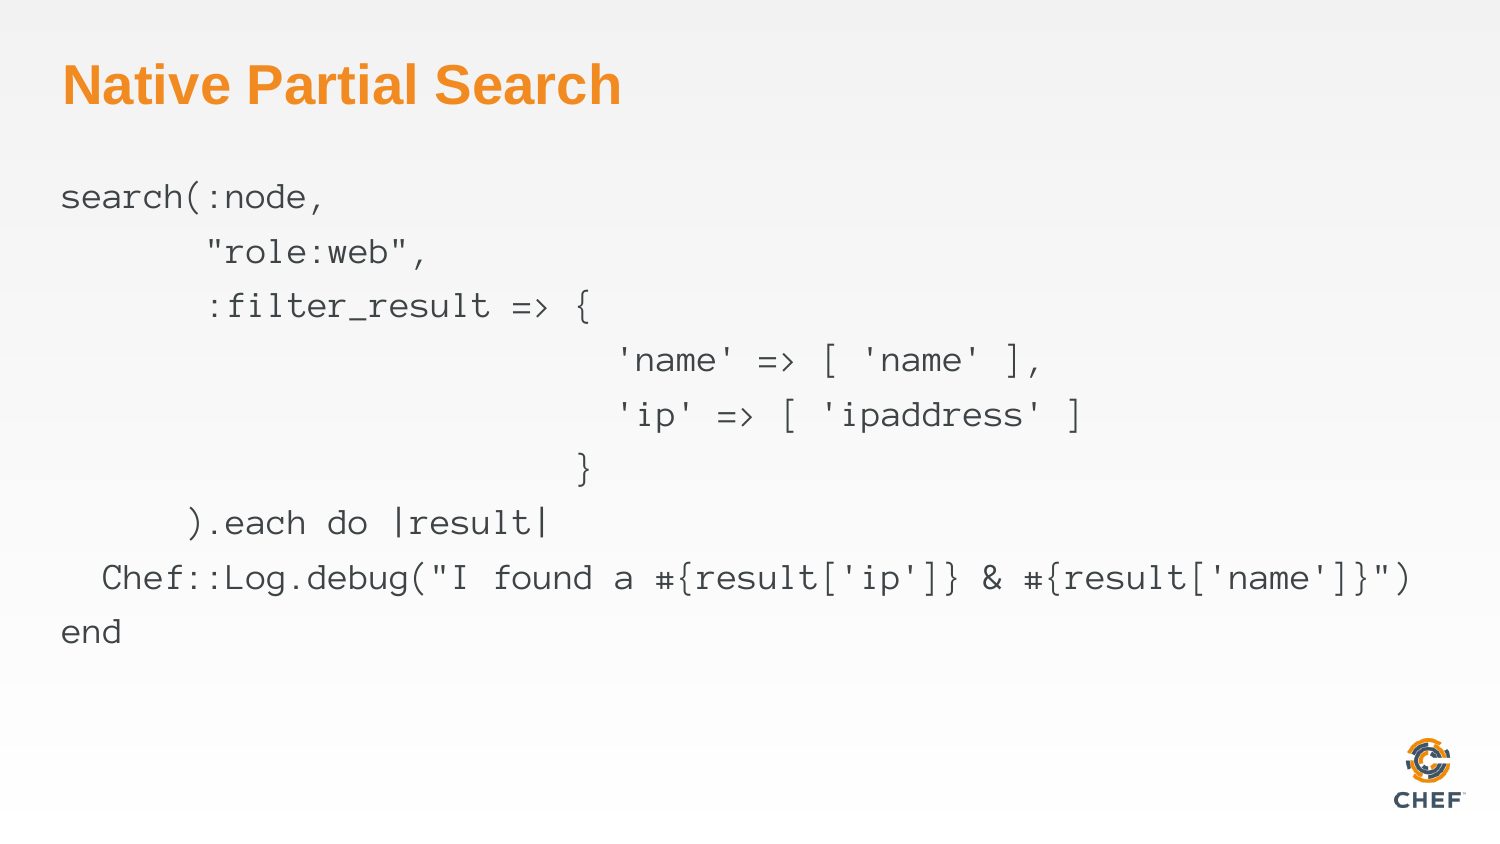

# Native Partial Search
search(:node,
       "role:web",
       :filter_result => {
                           'name' => [ 'name' ],
                           'ip' => [ 'ipaddress' ]
                         }
      ).each do |result|
  Chef::Log.debug("I found a #{result['ip']} & #{result['name']}")
end